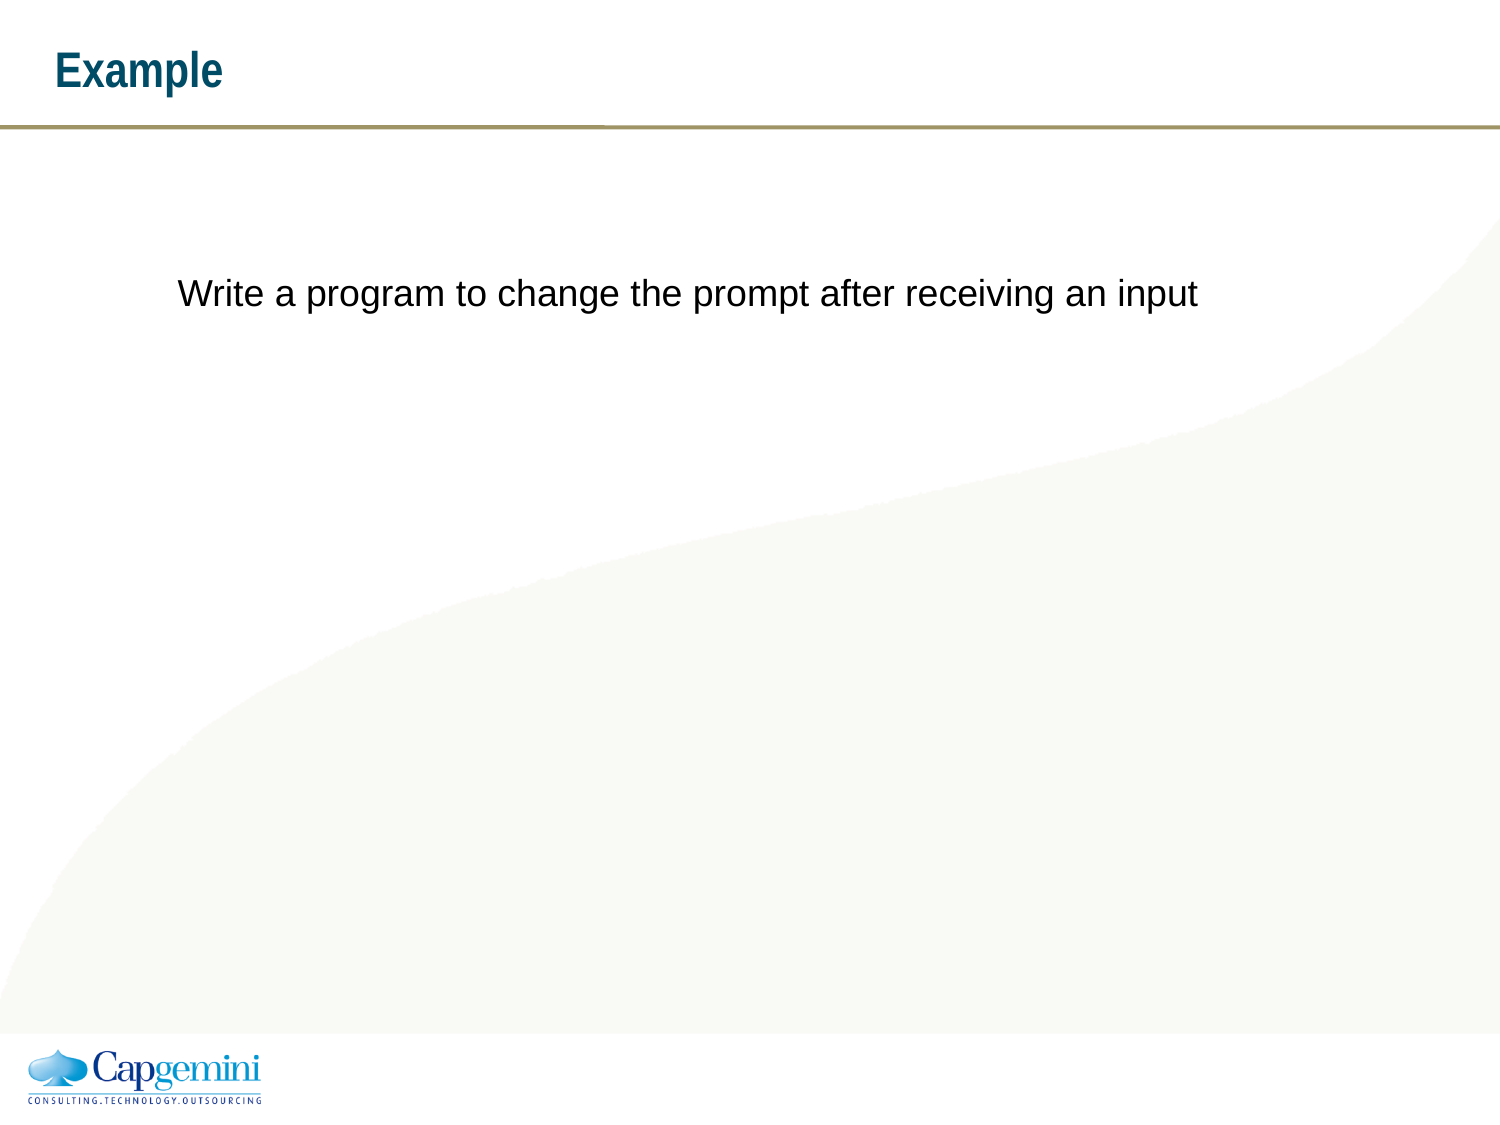

# Example
Write a program to change the prompt after receiving an input